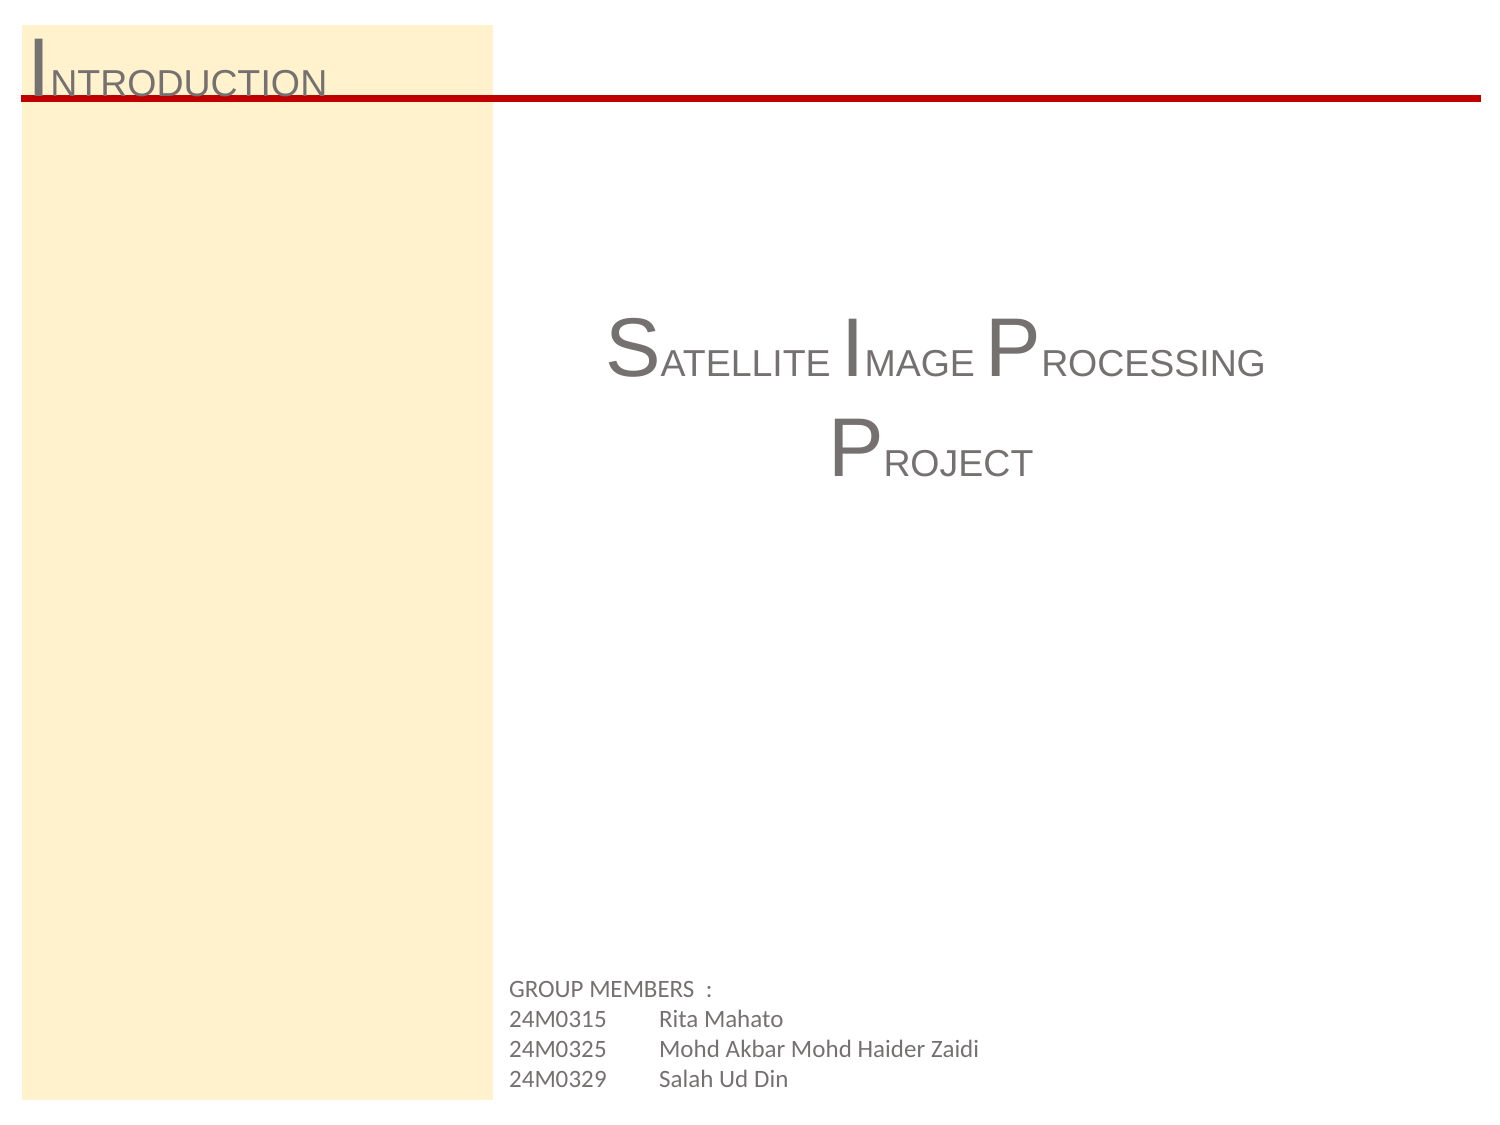

INTRODUCTION

SATELLITE IMAGE PROCESSING PROJECT
GROUP MEMBERS  :
24M0315	Rita Mahato
24M0325	Mohd Akbar Mohd Haider Zaidi
24M0329	Salah Ud Din